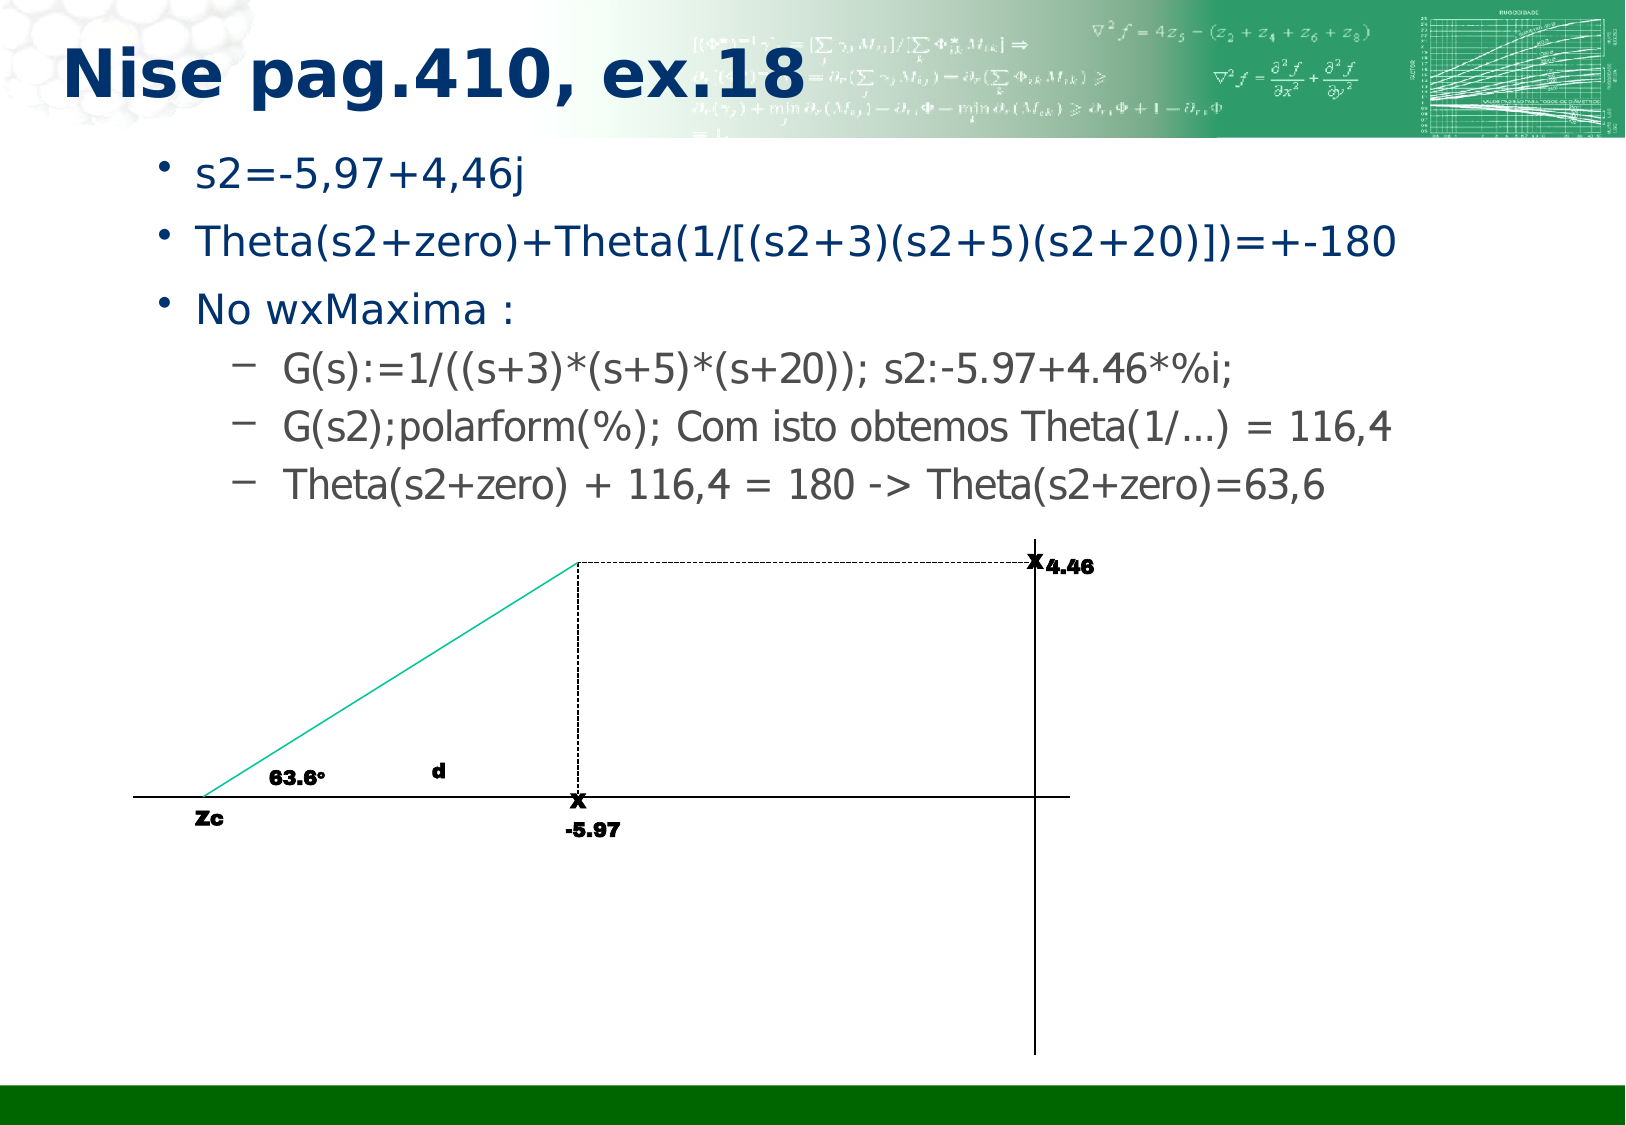

# Nise pag.410, ex.18
s2=-5,97+4,46j
Theta(s2+zero)+Theta(1/[(s2+3)(s2+5)(s2+20)])=+-180
No wxMaxima :
 G(s):=1/((s+3)*(s+5)*(s+20)); s2:-5.97+4.46*%i;
 G(s2);polarform(%); Com isto obtemos Theta(1/…) = 116,4
 Theta(s2+zero) + 116,4 = 180 -> Theta(s2+zero)=63,6

 d = 4,46/tan(63,6) = 2,217
 zc = -2,217-5,970 = -8,18
X
4.46
d
63.6o
X
Zc
-5.97